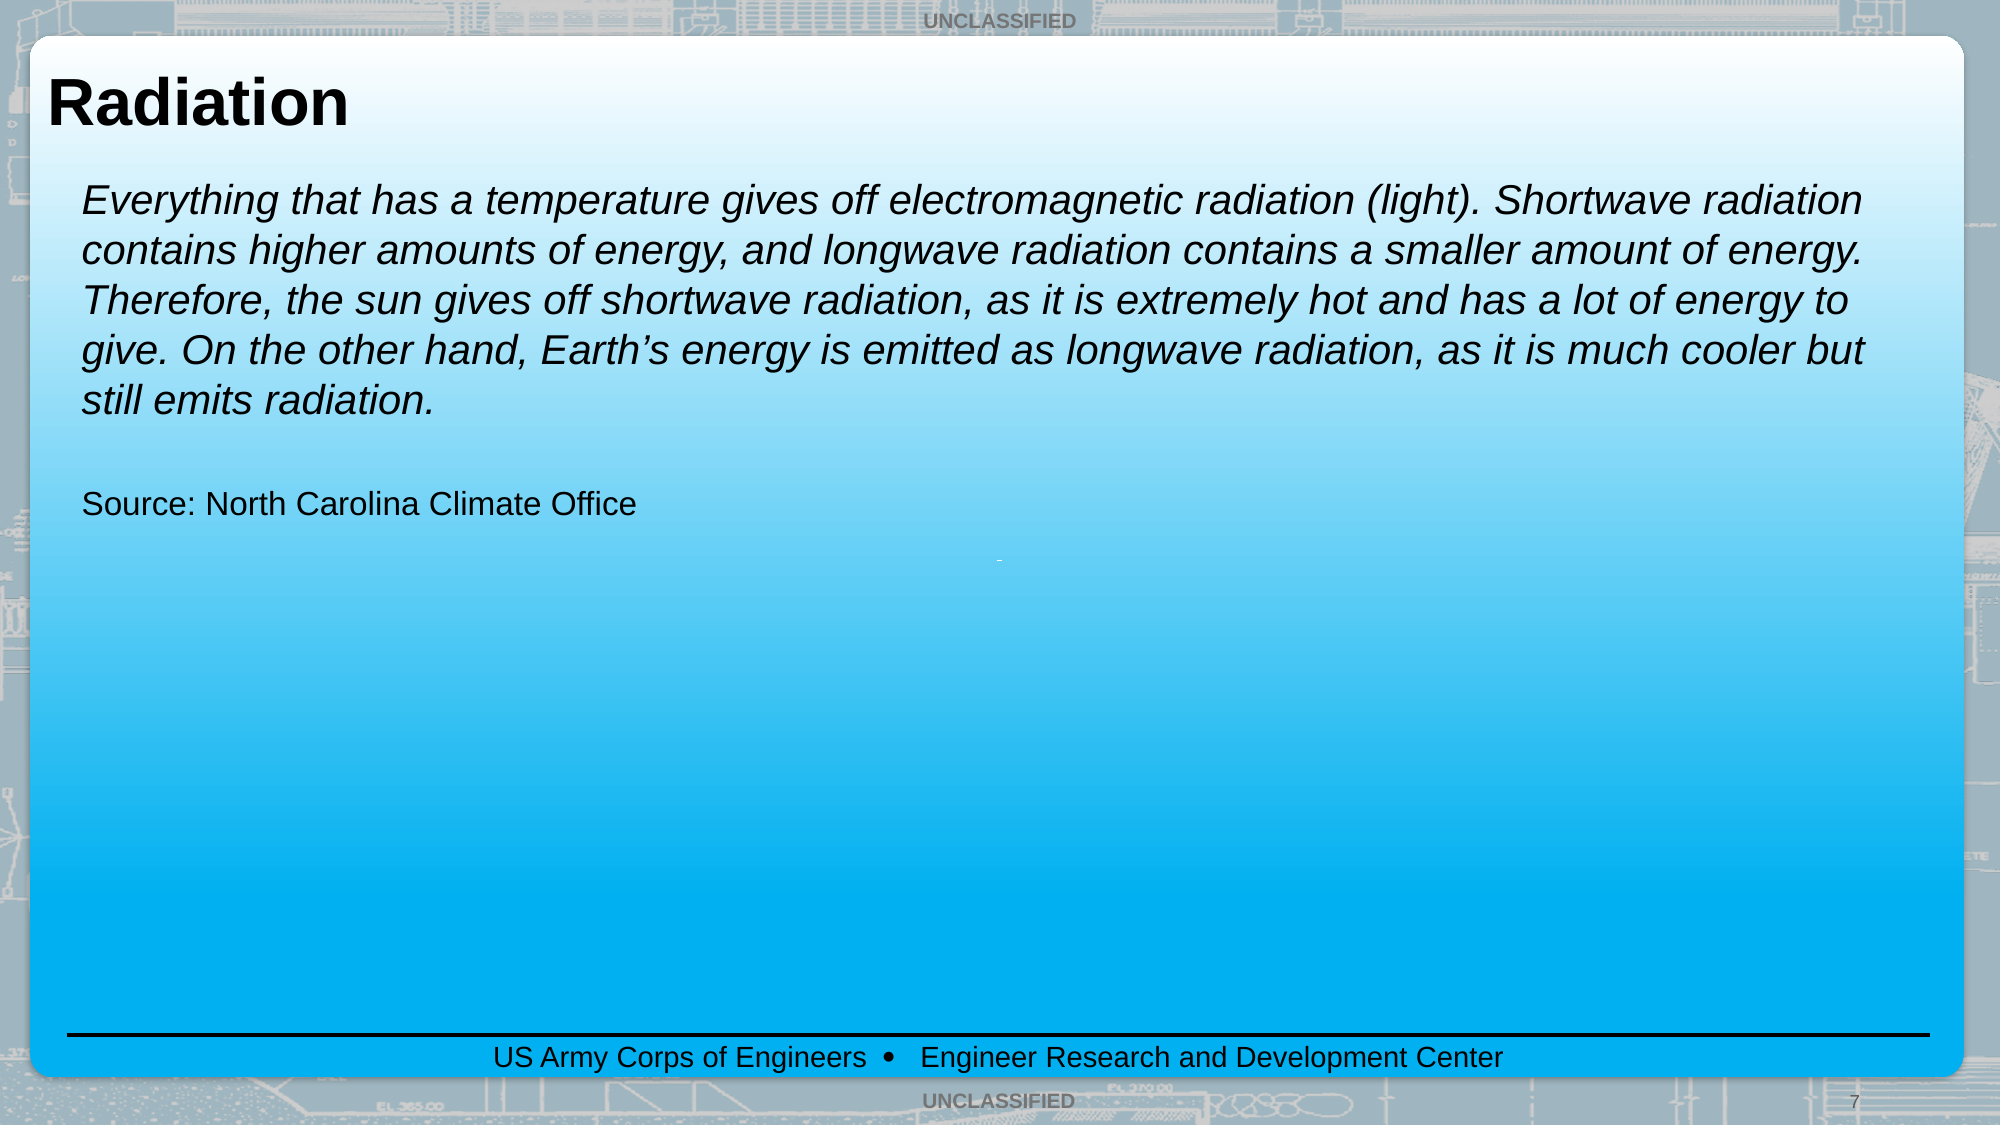

# Radiation
Everything that has a temperature gives off electromagnetic radiation (light). Shortwave radiation contains higher amounts of energy, and longwave radiation contains a smaller amount of energy. Therefore, the sun gives off shortwave radiation, as it is extremely hot and has a lot of energy to give. On the other hand, Earth’s energy is emitted as longwave radiation, as it is much cooler but still emits radiation.

Source: North Carolina Climate Office

7